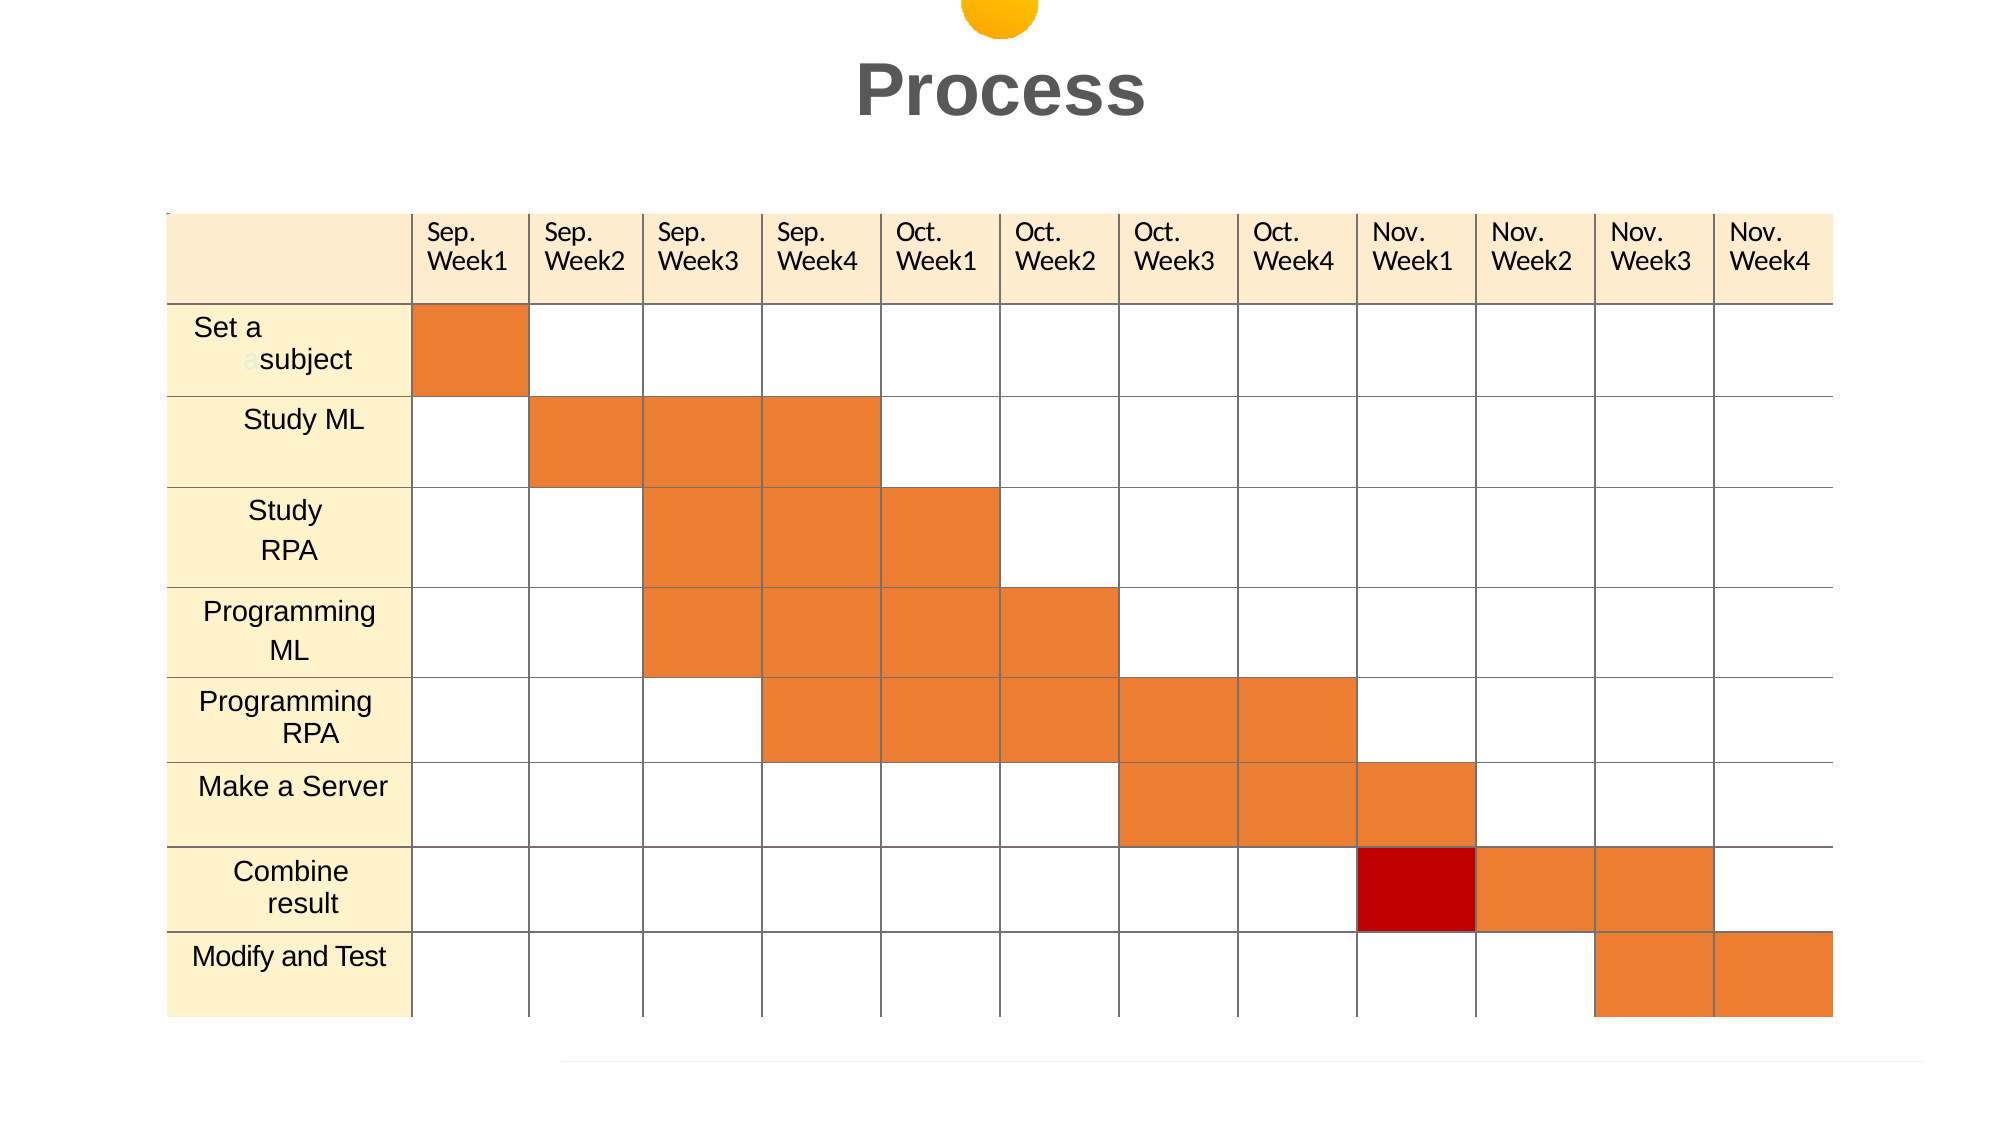

# Process

|  | Sep. Week1 | Sep. Week2 | Sep. Week3 | Sep. Week4 | Oct. Week1 | Oct. Week2 | Oct. Week3 | Oct. Week4 | Nov. Week1 | Nov. Week2 | Nov. Week3 | Nov. Week4 |
| --- | --- | --- | --- | --- | --- | --- | --- | --- | --- | --- | --- | --- |
| Set a asubject |  |  |  |  |  |  |  |  |  |  |  |  |
| Study ML |  |  |  |  |  |  |  |  |  |  |  |  |
| Study RPA |  |  |  |  |  |  |  |  |  |  |  |  |
| Programming ML |  |  |  |  |  |  |  |  |  |  |  |  |
| Programming RPA |  |  |  |  |  |  |  |  |  |  |  |  |
| Make a Server |  |  |  |  |  |  |  |  |  |  |  |  |
| Combine result |  |  |  |  |  |  |  |  |  |  |  |  |
| Modify and Test |  |  |  |  |  |  |  |  |  |  |  |  |